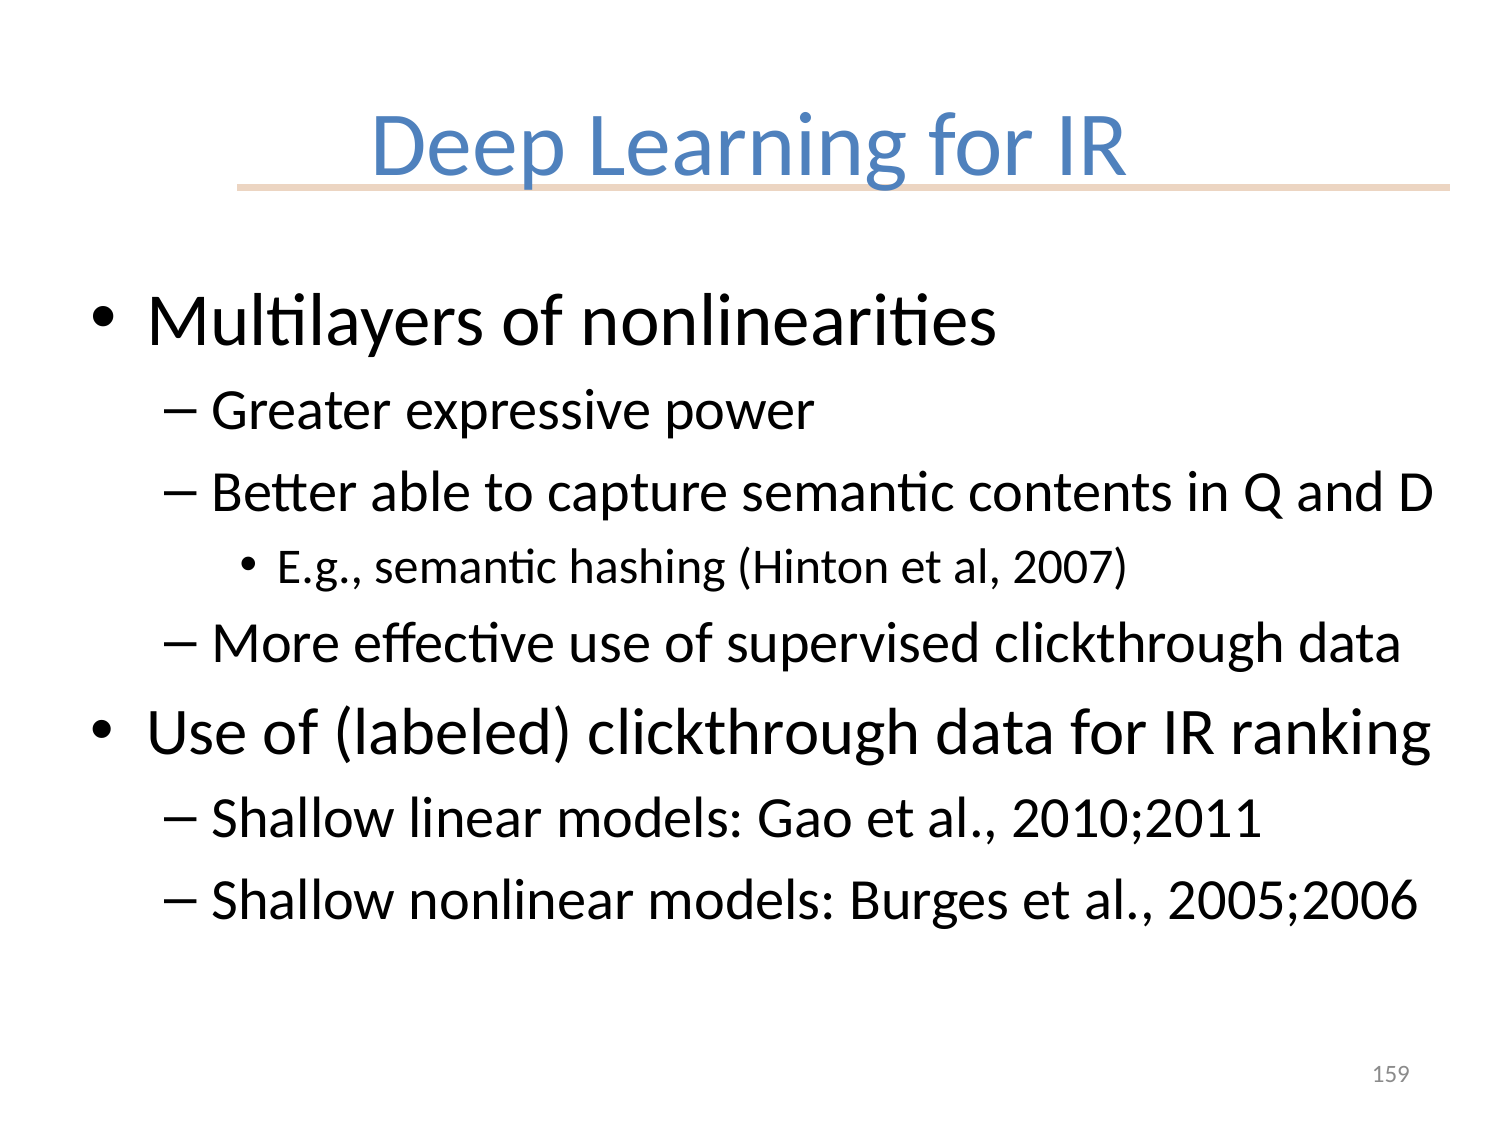

# Deep Learning for IR
Multilayers of nonlinearities
Greater expressive power
Better able to capture semantic contents in Q and D
E.g., semantic hashing (Hinton et al, 2007)
More effective use of supervised clickthrough data
Use of (labeled) clickthrough data for IR ranking
Shallow linear models: Gao et al., 2010;2011
Shallow nonlinear models: Burges et al., 2005;2006

159